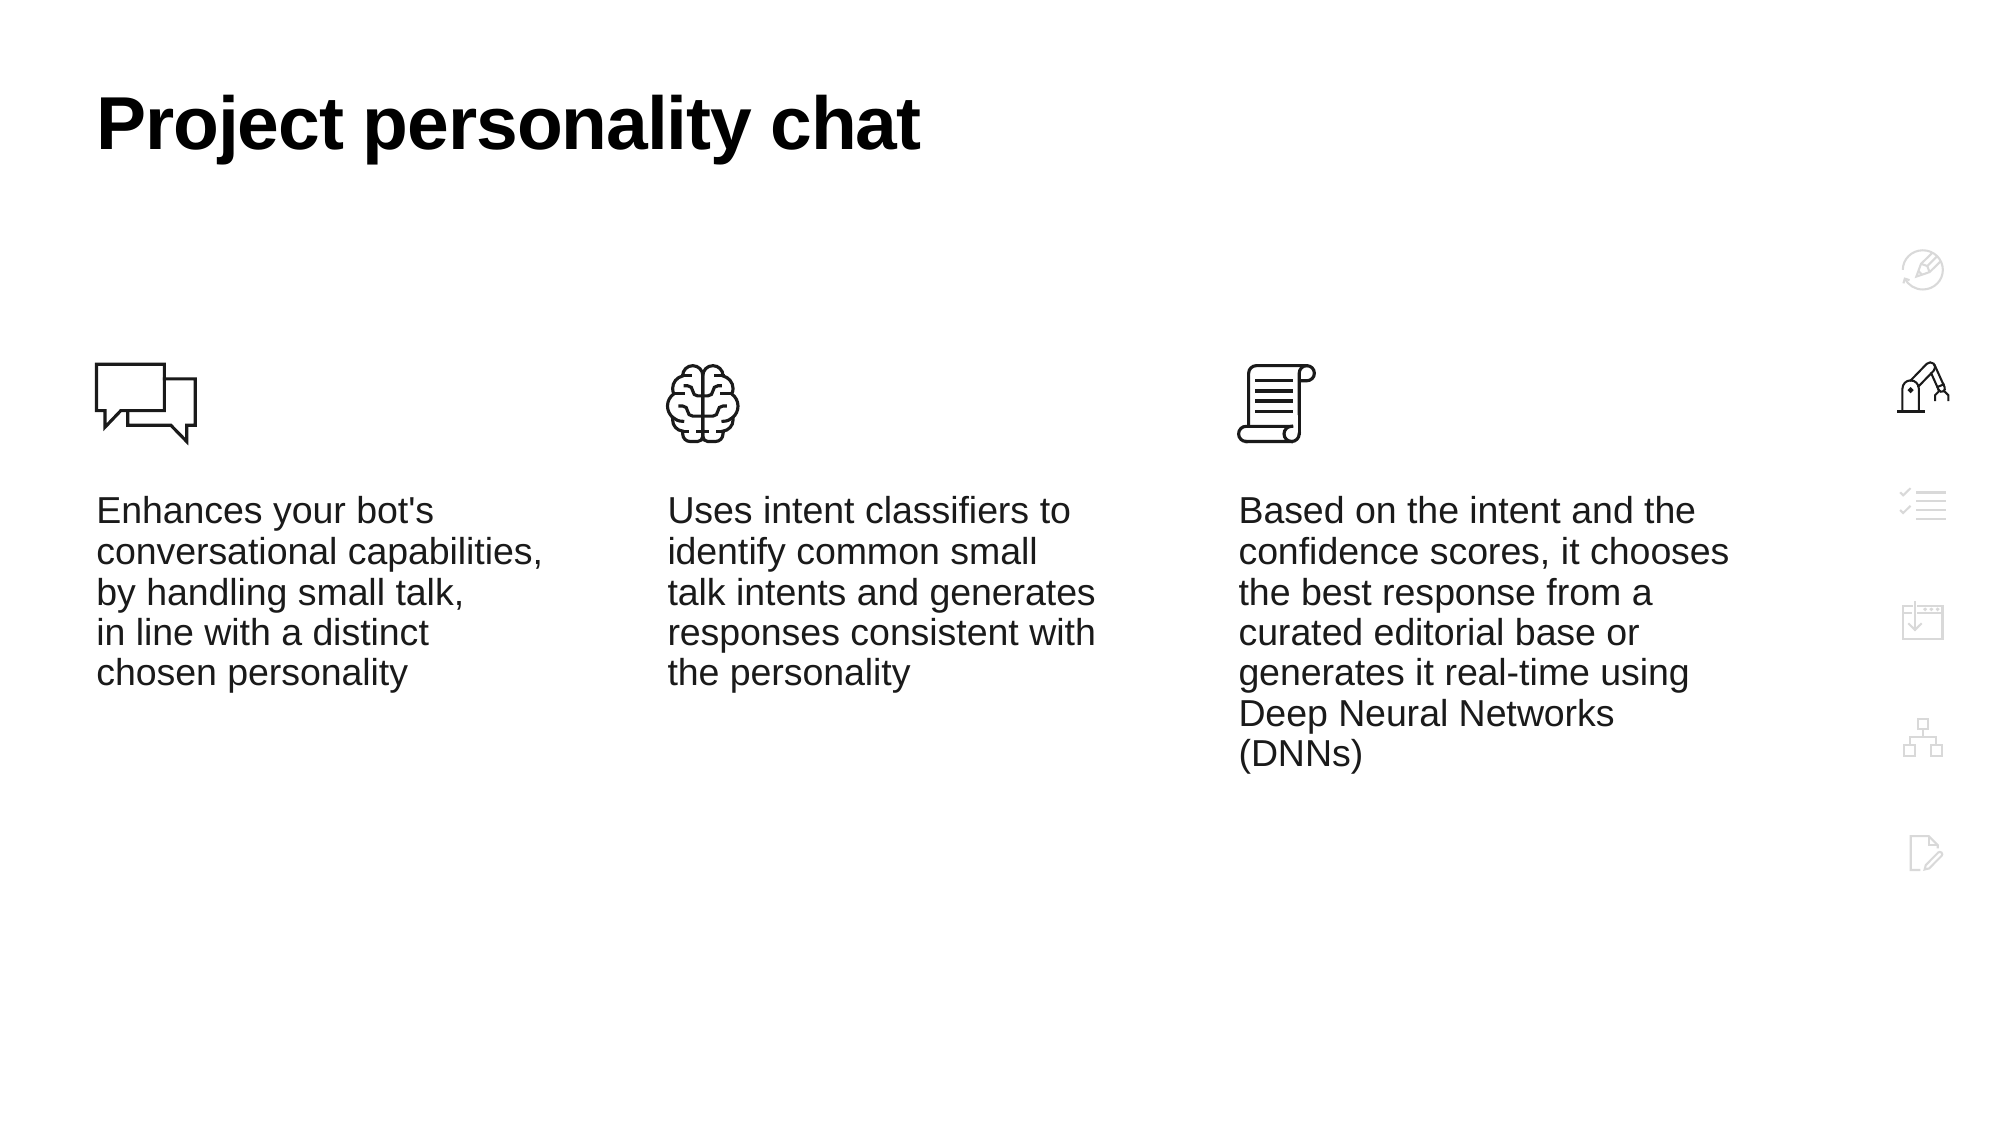

# Project personality chat

Enhances your bot's conversational capabilities,
by handling small talk,
in line with a distinct
chosen personality
Uses intent classifiers to identify common small
talk intents and generates responses consistent with
the personality
Based on the intent and the confidence scores, it chooses the best response from a curated editorial base or generates it real-time using Deep Neural Networks (DNNs)